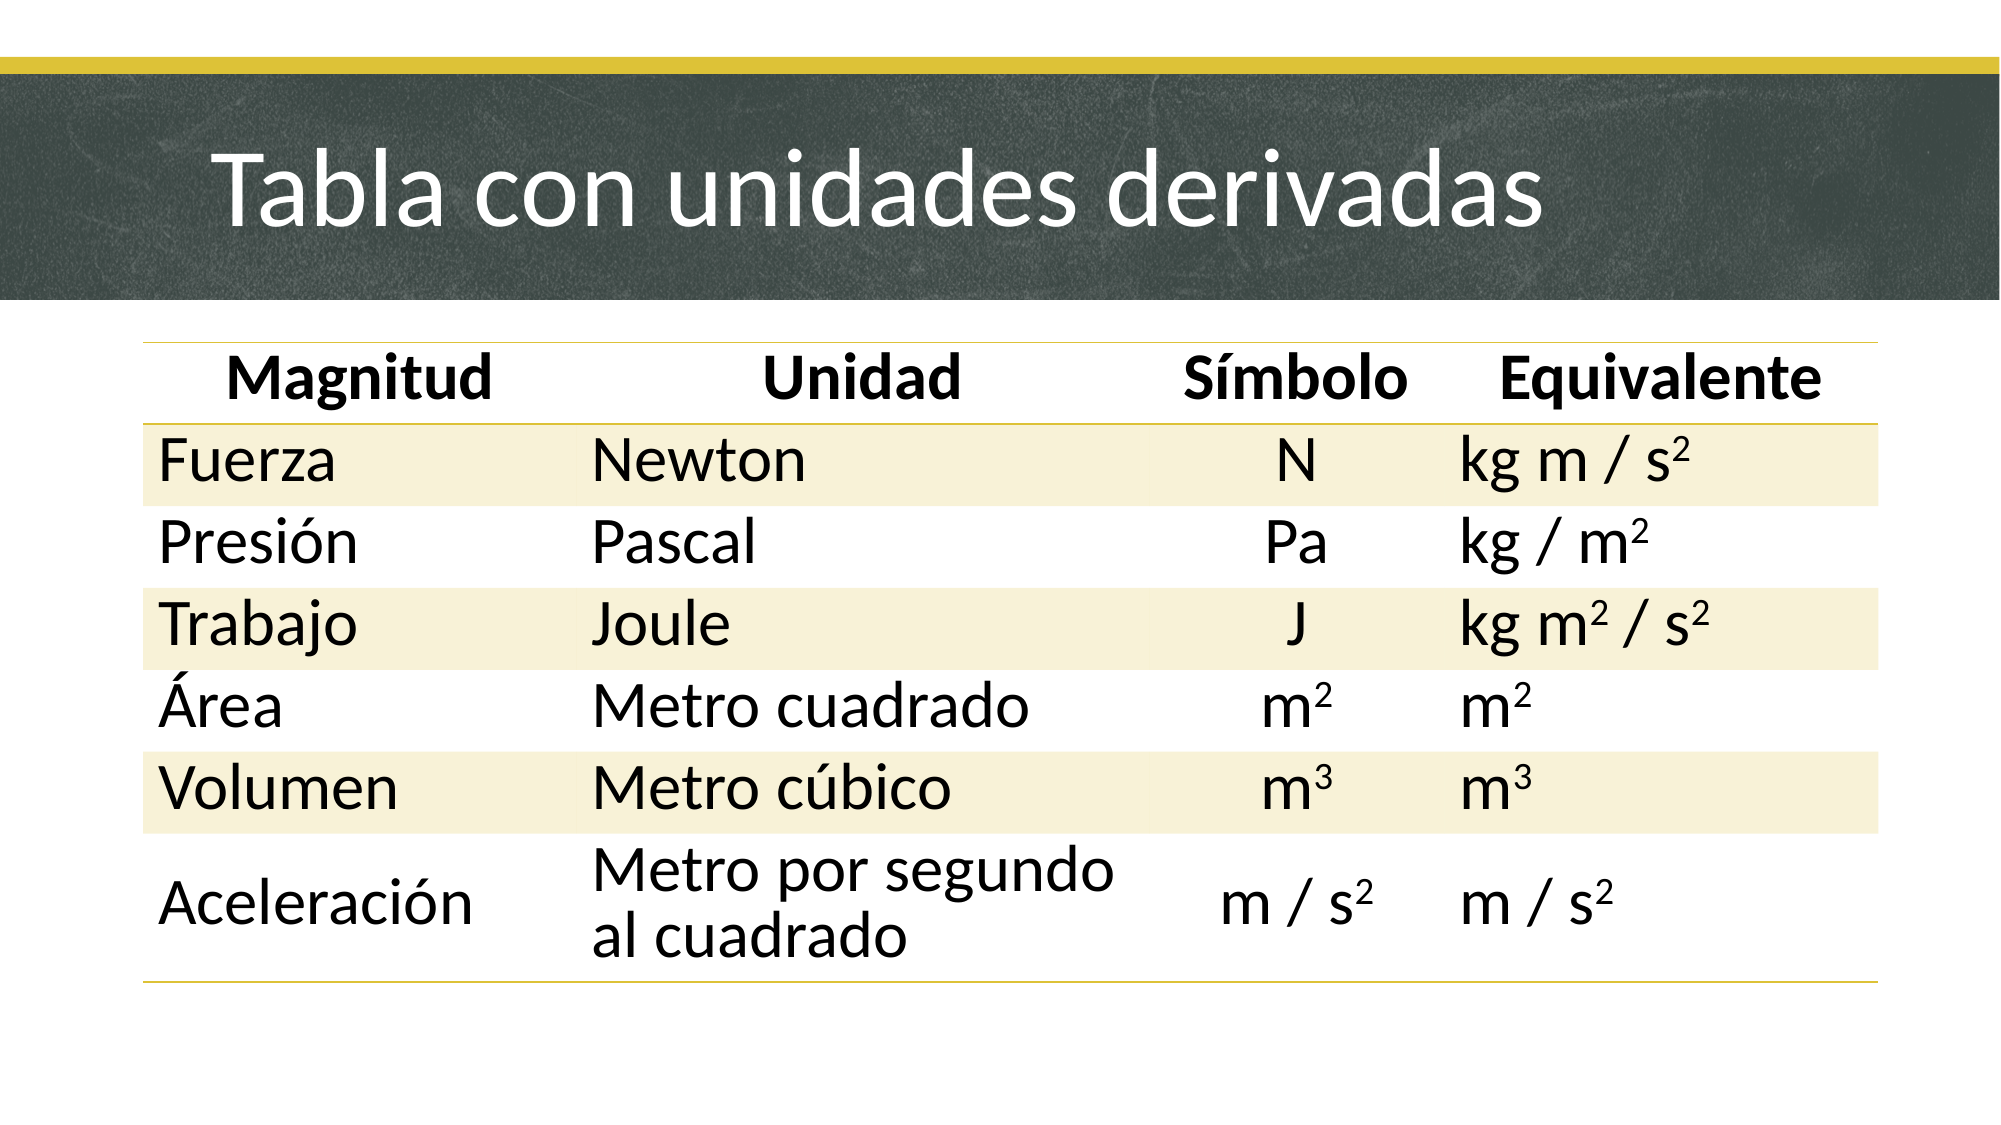

Tabla con unidades derivadas
| Magnitud | Unidad | Símbolo | Equivalente |
| --- | --- | --- | --- |
| Fuerza | Newton | N | kg m / s2 |
| Presión | Pascal | Pa | kg / m2 |
| Trabajo | Joule | J | kg m2 / s2 |
| Área | Metro cuadrado | m2 | m2 |
| Volumen | Metro cúbico | m3 | m3 |
| Aceleración | Metro por segundo al cuadrado | m / s2 | m / s2 |